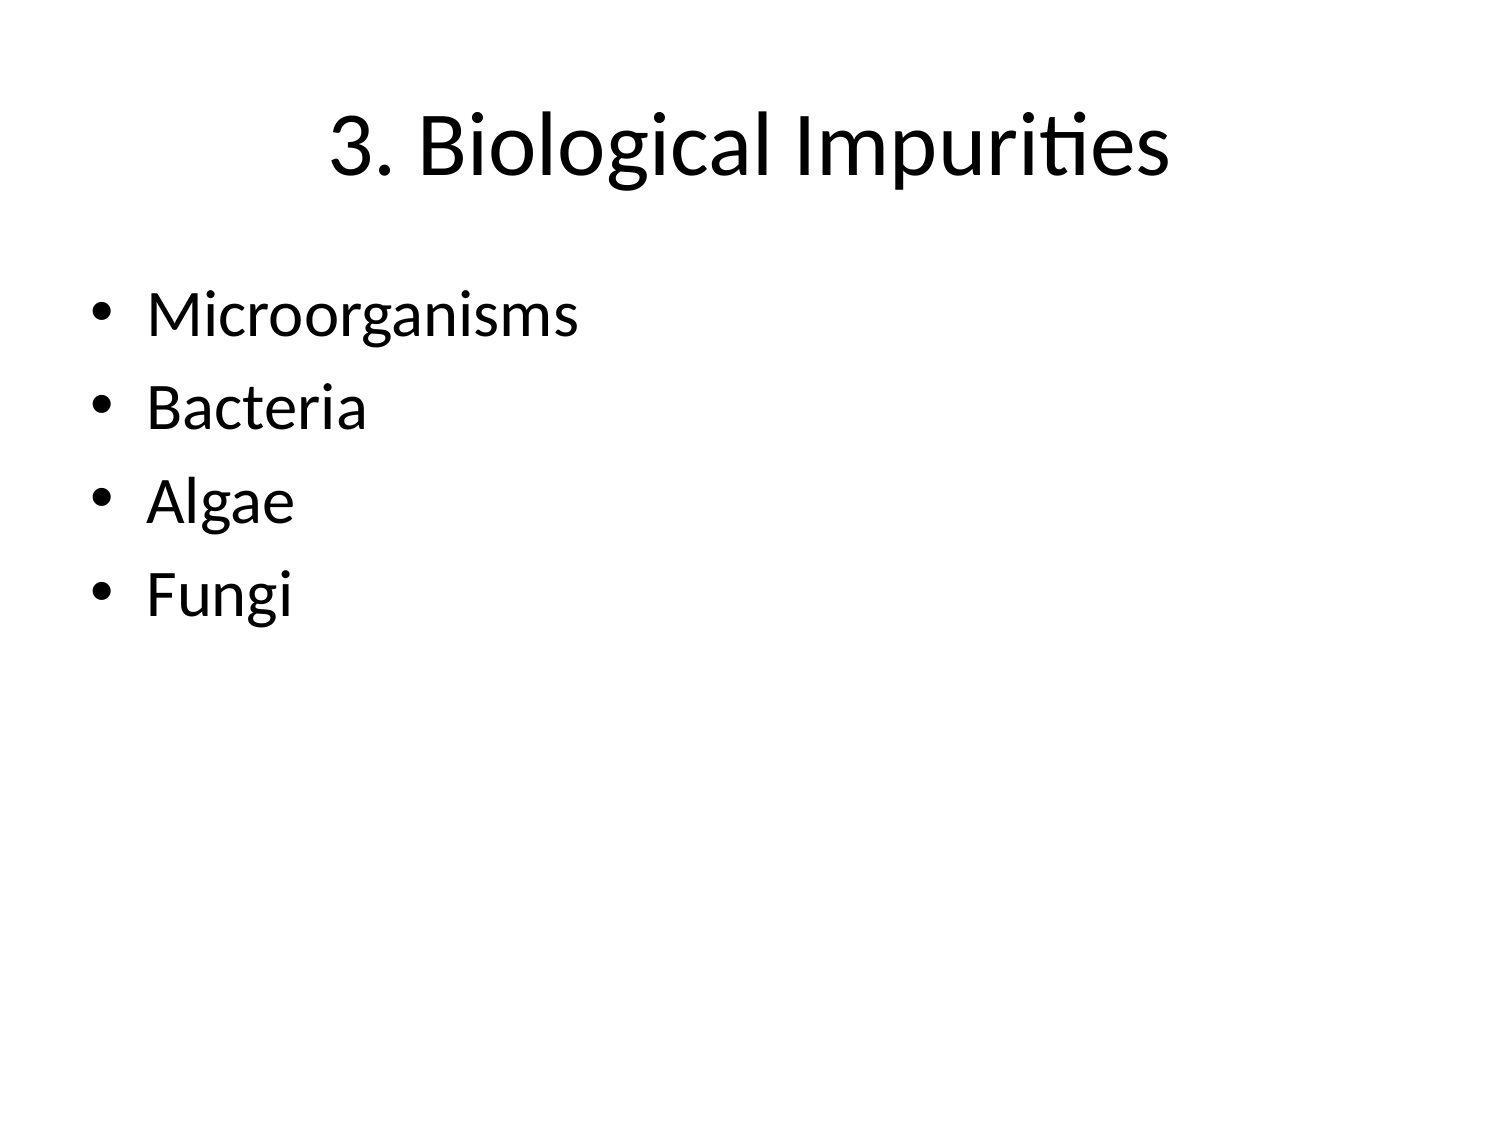

# 3. Biological Impurities
Microorganisms
Bacteria
Algae
Fungi